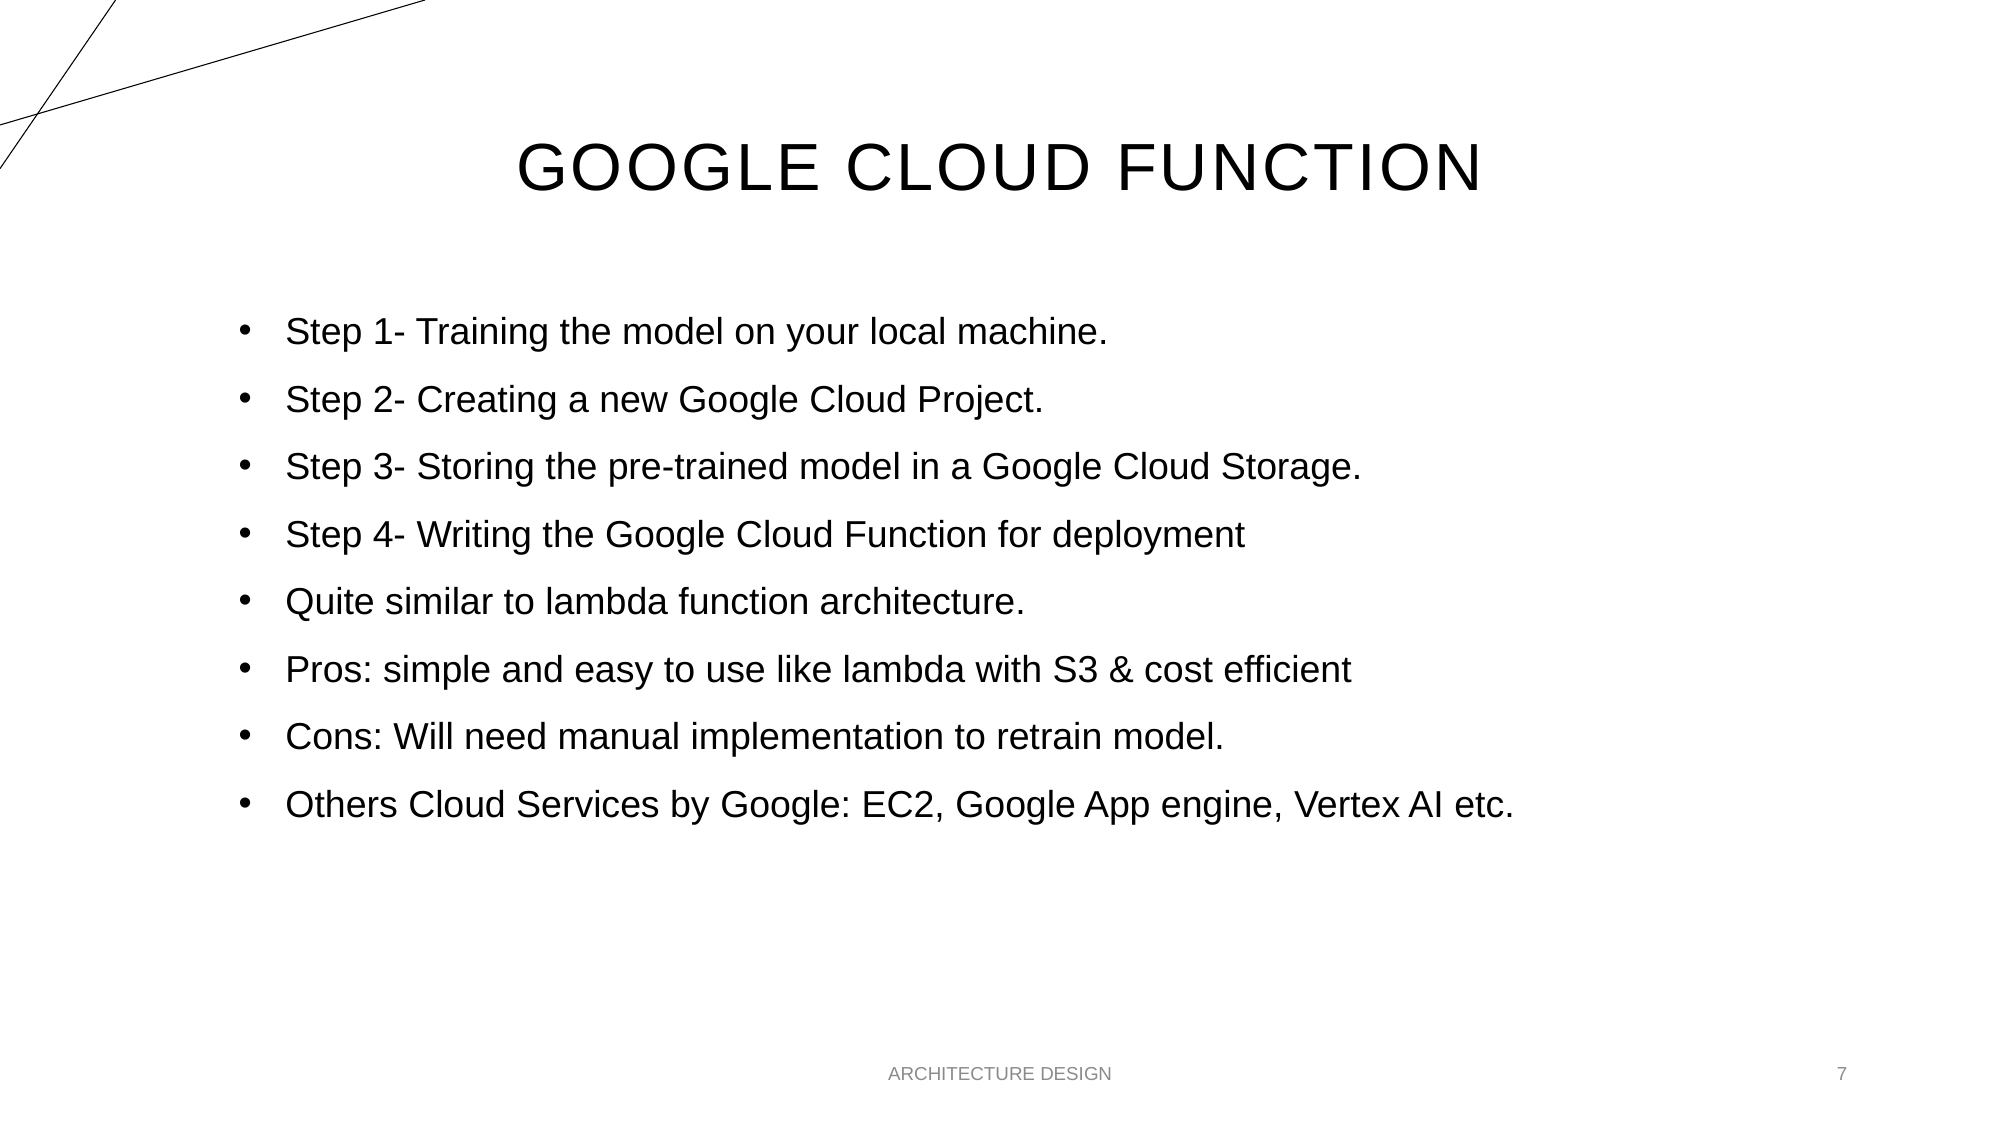

# Google Cloud function
Step 1- Training the model on your local machine.
Step 2- Creating a new Google Cloud Project.
Step 3- Storing the pre-trained model in a Google Cloud Storage.
Step 4- Writing the Google Cloud Function for deployment
Quite similar to lambda function architecture.
Pros: simple and easy to use like lambda with S3 & cost efficient
Cons: Will need manual implementation to retrain model.
Others Cloud Services by Google: EC2, Google App engine, Vertex AI etc.

ARCHITECTURE DESIGN
7